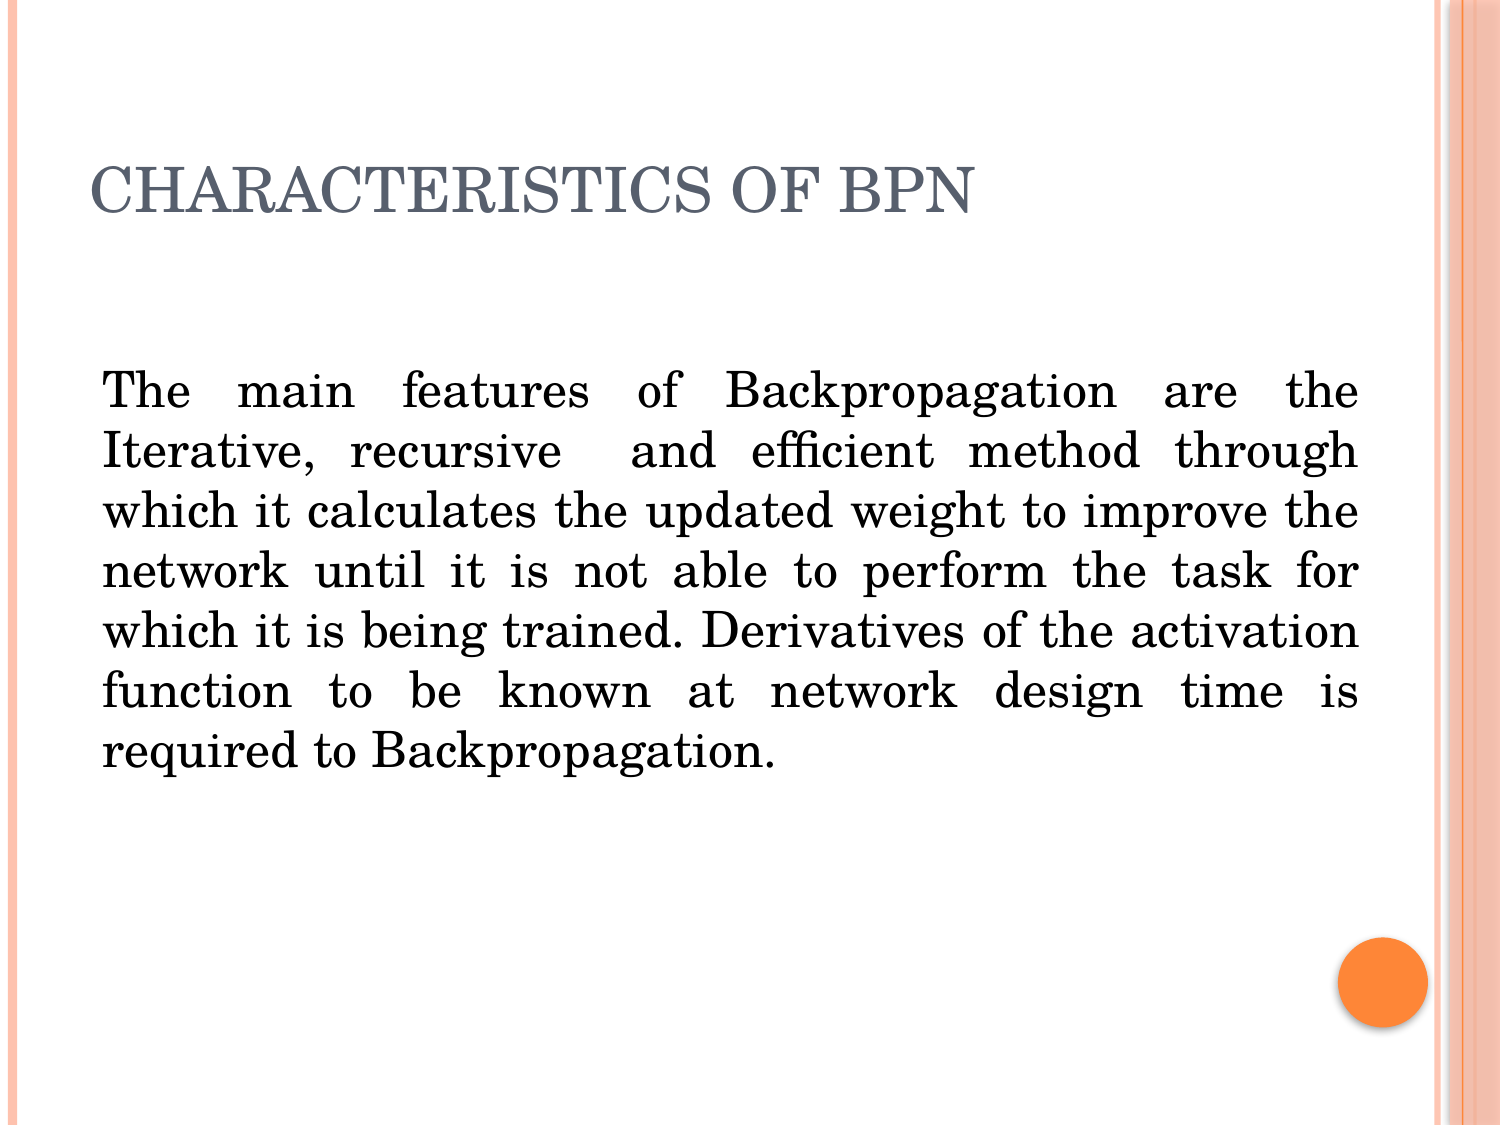

# Characteristics of bpn
The main features of Backpropagation are the Iterative, recursive  and efficient method through which it calculates the updated weight to improve the network until it is not able to perform the task for which it is being trained. Derivatives of the activation function to be known at network design time is required to Backpropagation.